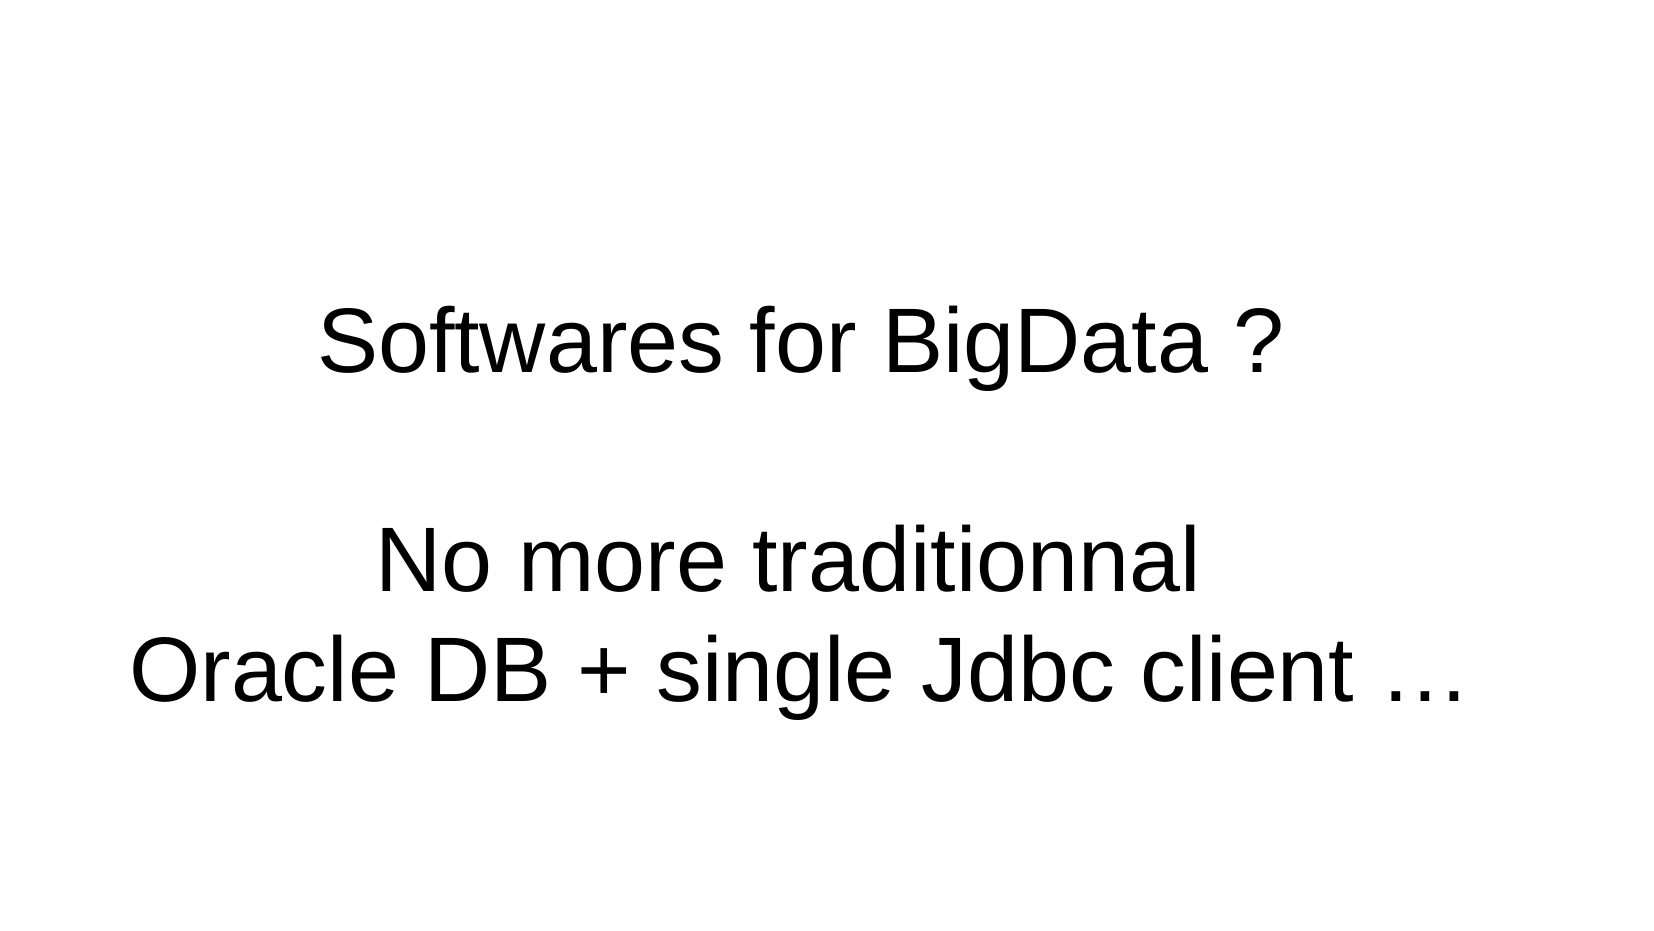

Softwares for BigData ?

No more traditionnal
Oracle DB + single Jdbc client …